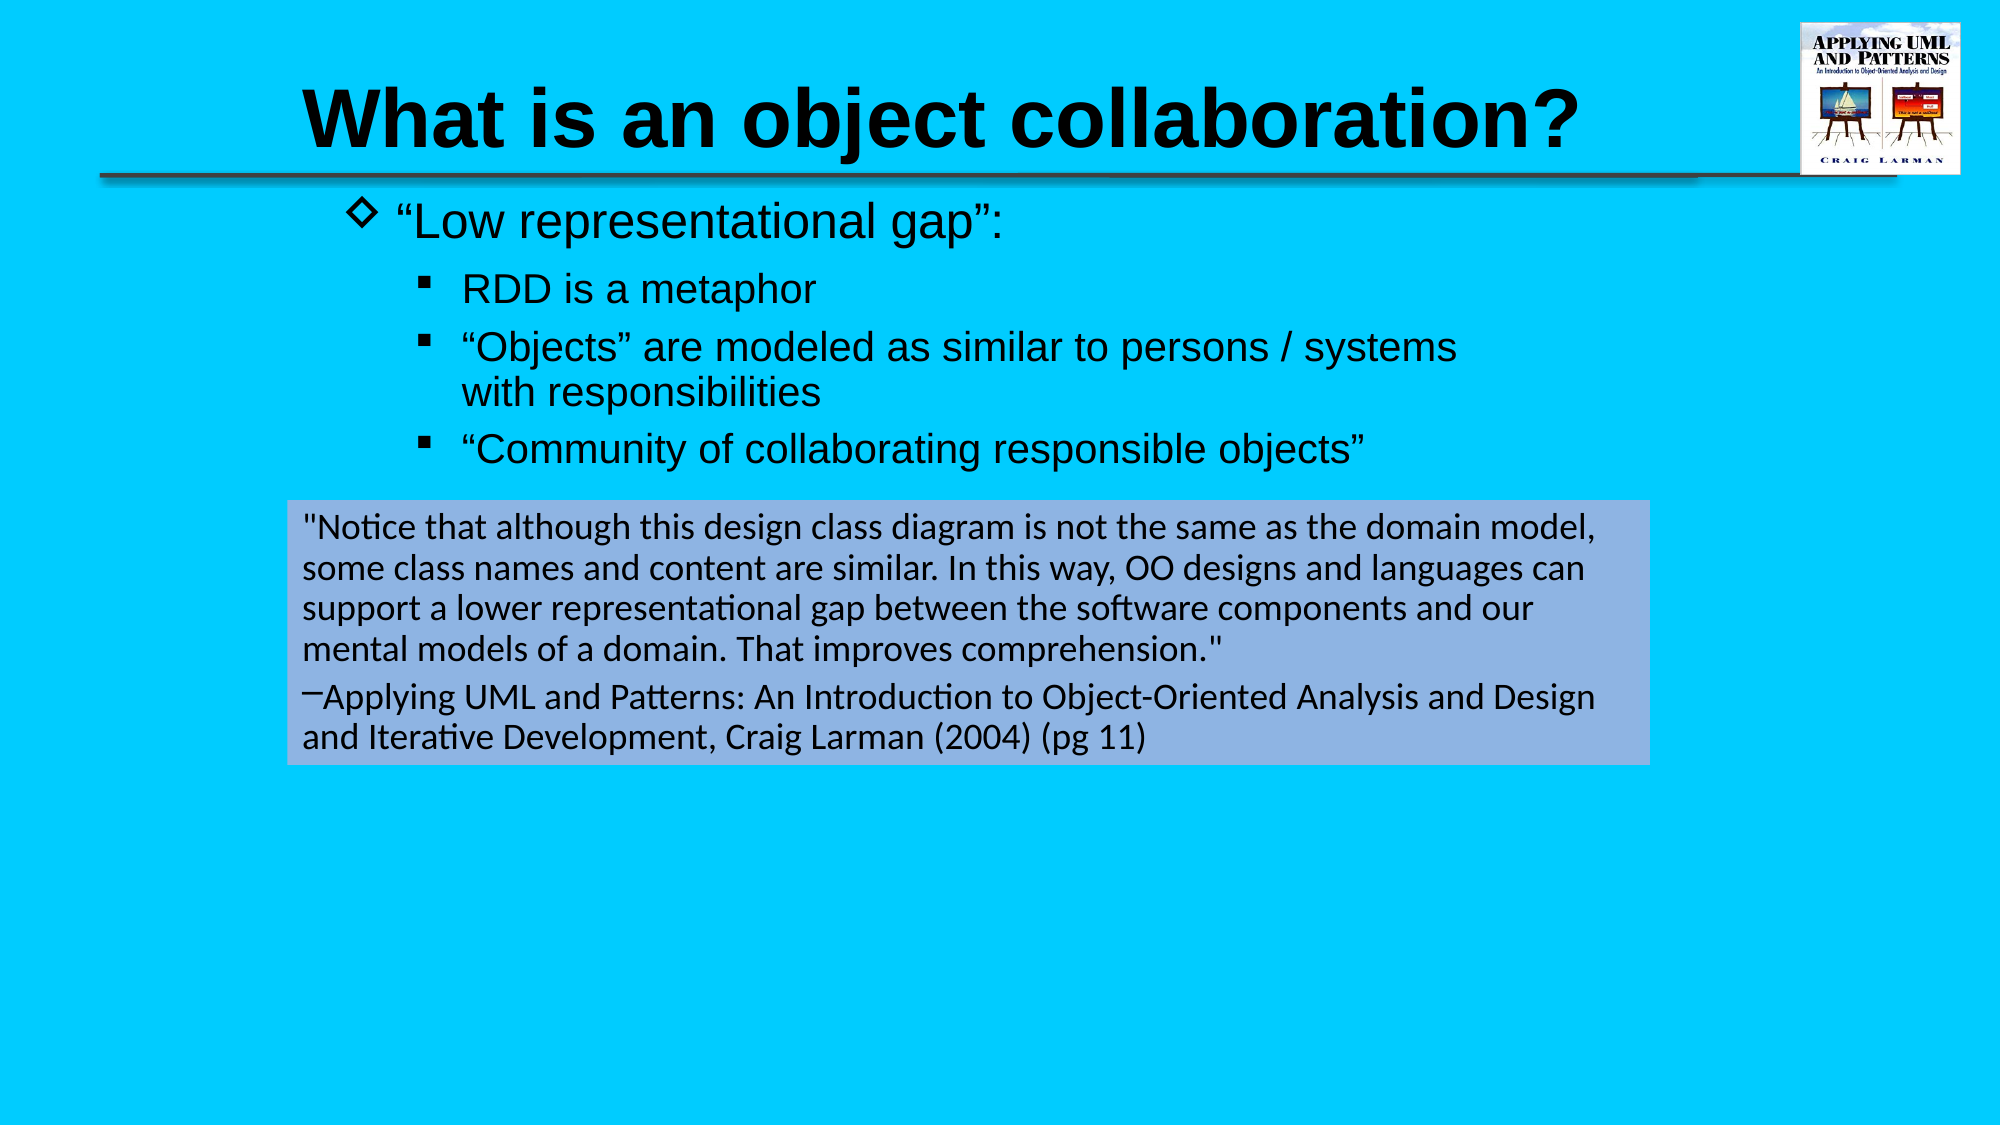

# What is an object collaboration?
“Low representational gap”:
RDD is a metaphor
“Objects” are modeled as similar to persons / systems with responsibilities
“Community of collaborating responsible objects”
"Notice that although this design class diagram is not the same as the domain model, some class names and content are similar. In this way, OO designs and languages can support a lower representational gap between the software components and our mental models of a domain. That improves comprehension."
Applying UML and Patterns: An Introduction to Object-Oriented Analysis and Design and Iterative Development, Craig Larman (2004) (pg 11)